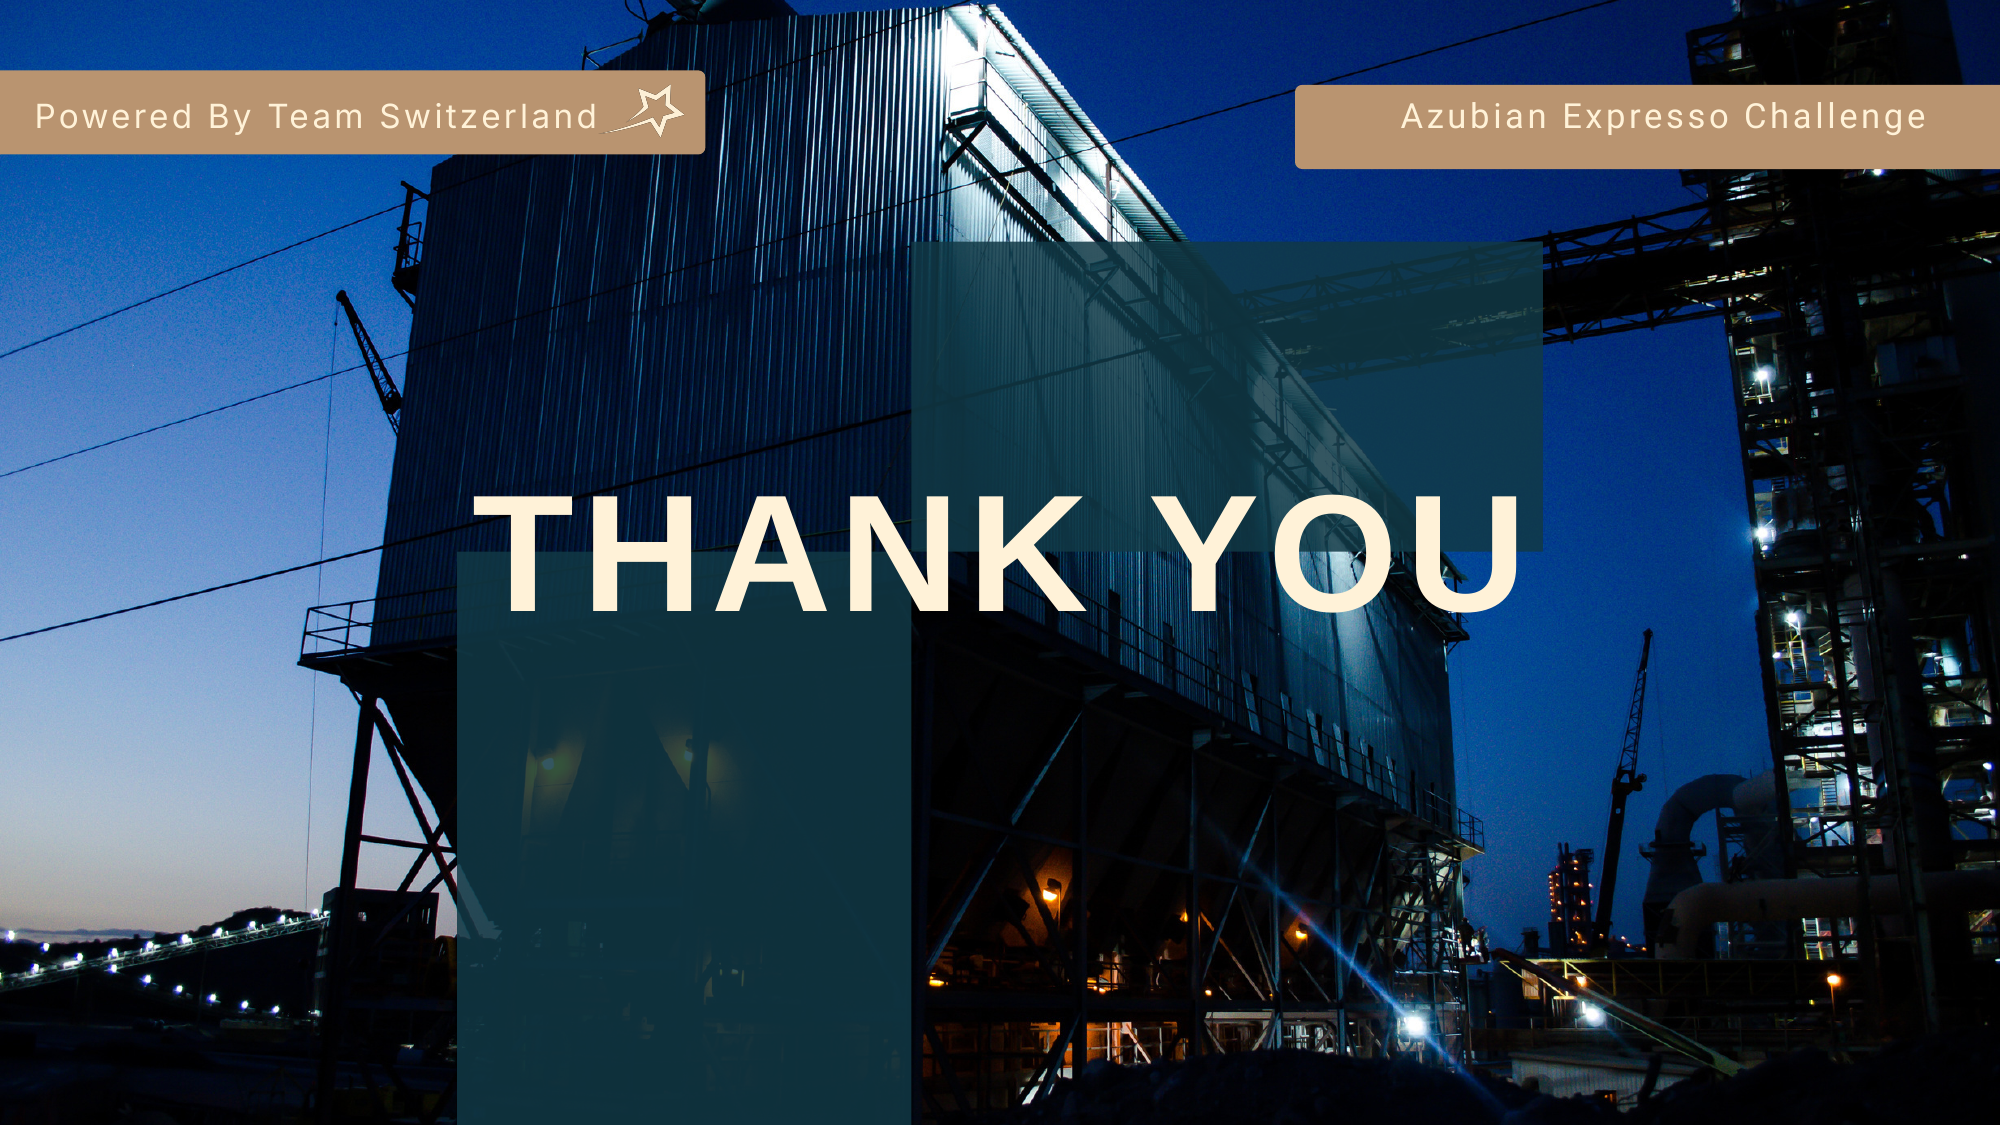

Powered By Team Switzerland

Azubian Expresso Challenge

THANK YOU